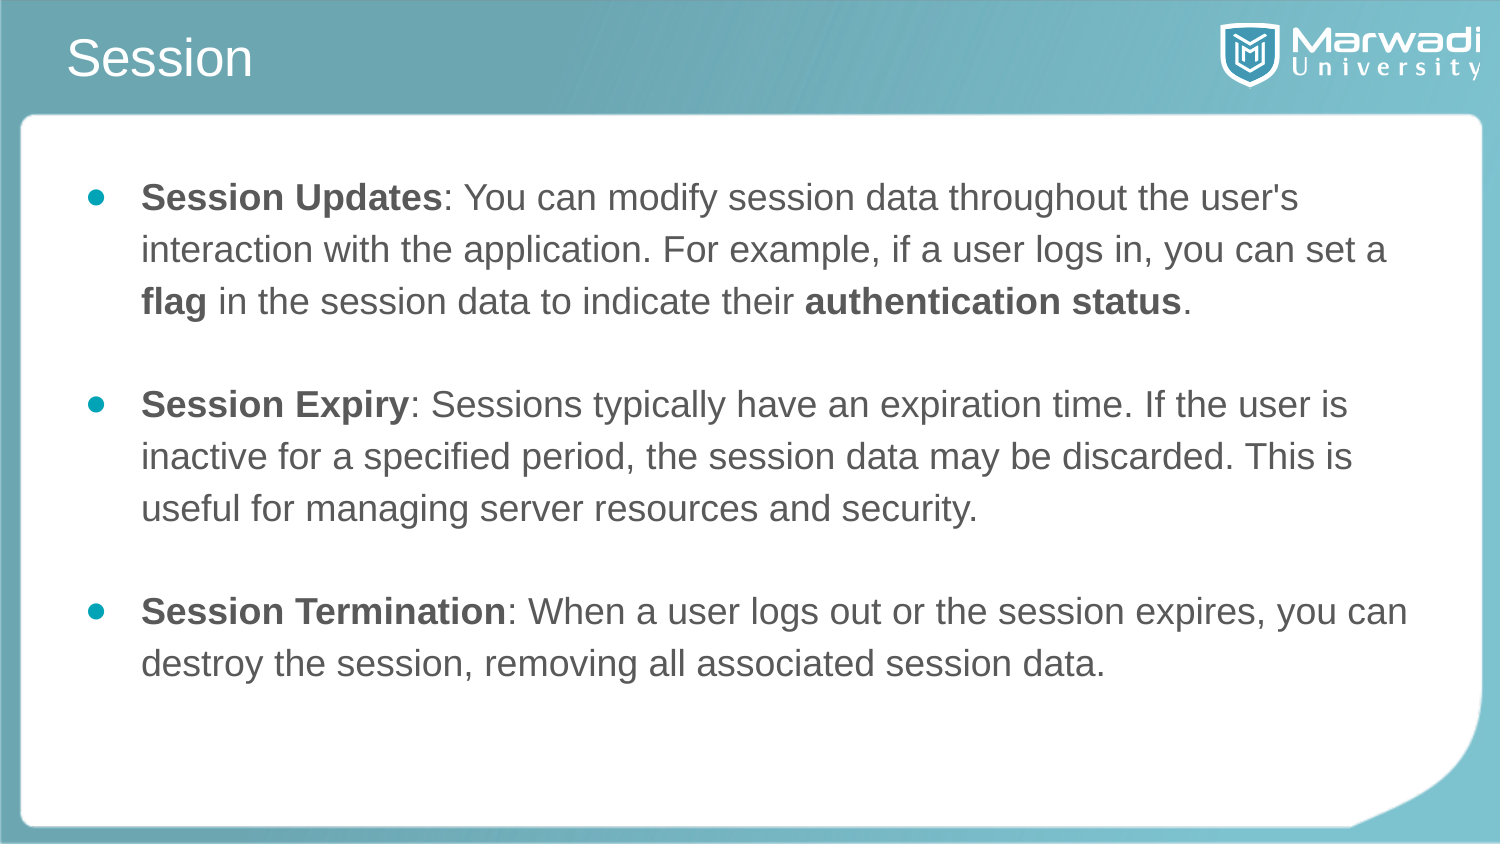

# Session
Session Updates: You can modify session data throughout the user's interaction with the application. For example, if a user logs in, you can set a flag in the session data to indicate their authentication status.

Session Expiry: Sessions typically have an expiration time. If the user is inactive for a specified period, the session data may be discarded. This is useful for managing server resources and security.

Session Termination: When a user logs out or the session expires, you can destroy the session, removing all associated session data.